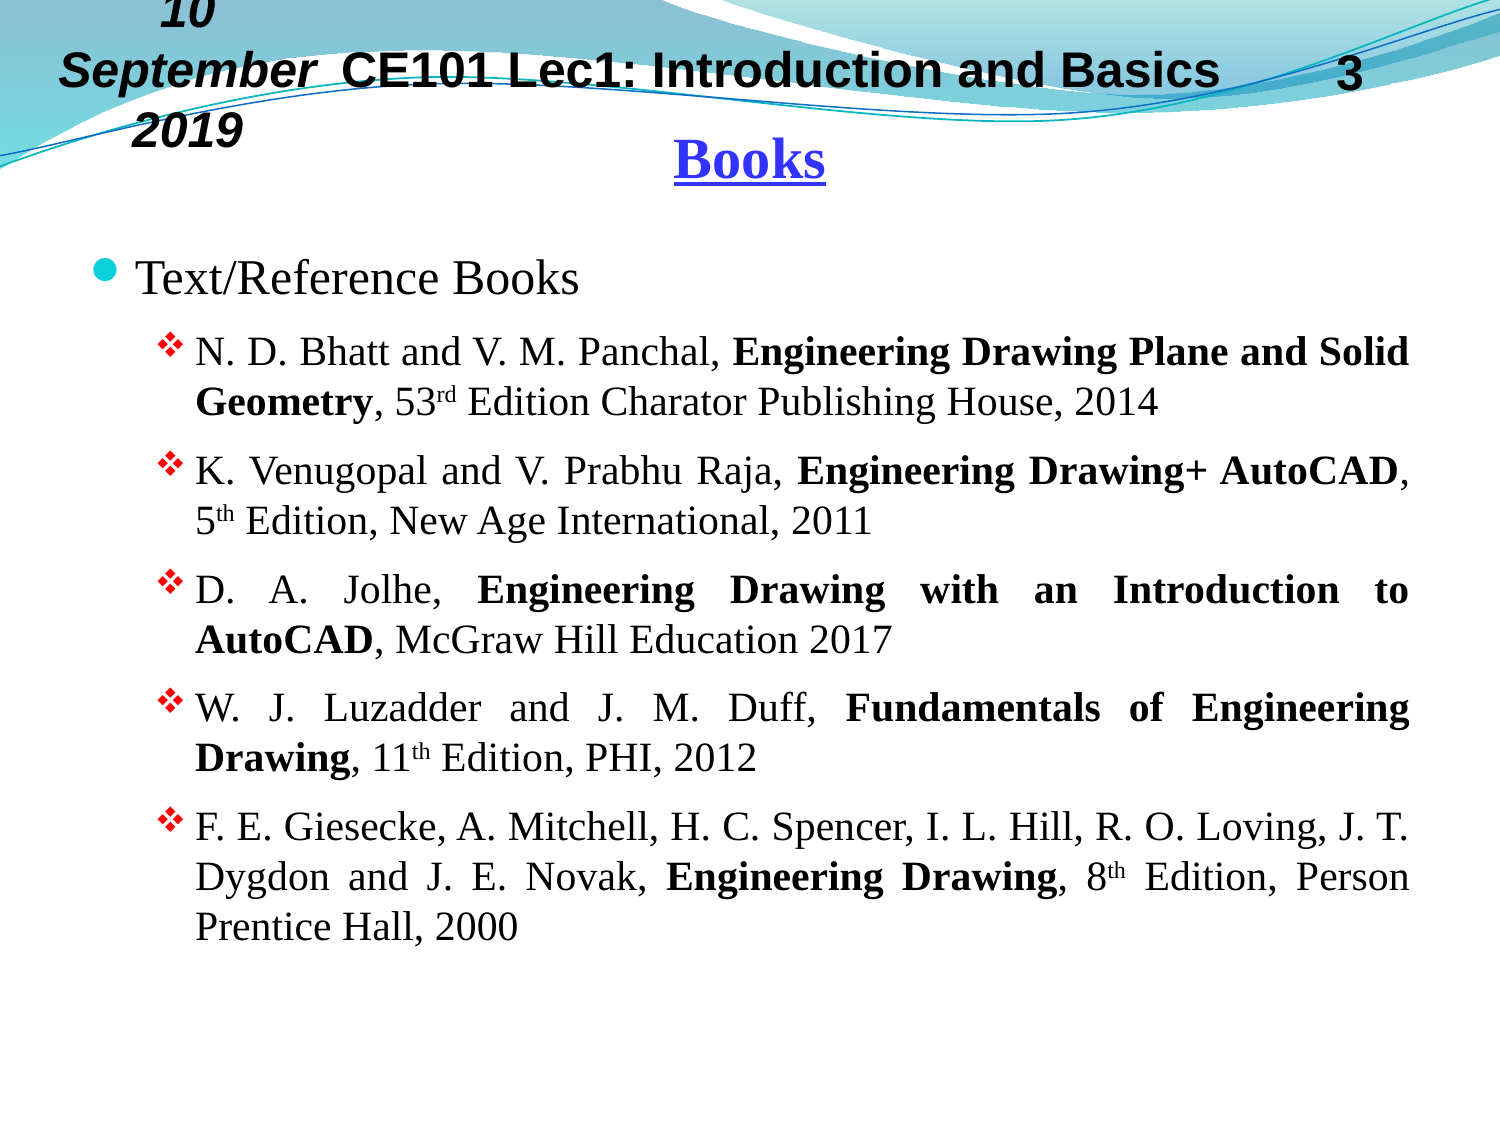

10 September 2019
CE101 Lec1: Introduction and Basics
3
# Books
Text/Reference Books
N. D. Bhatt and V. M. Panchal, Engineering Drawing Plane and Solid Geometry, 53rd Edition Charator Publishing House, 2014
K. Venugopal and V. Prabhu Raja, Engineering Drawing+ AutoCAD, 5th Edition, New Age International, 2011
D. A. Jolhe, Engineering Drawing with an Introduction to AutoCAD, McGraw Hill Education 2017
W. J. Luzadder and J. M. Duff, Fundamentals of Engineering Drawing, 11th Edition, PHI, 2012
F. E. Giesecke, A. Mitchell, H. C. Spencer, I. L. Hill, R. O. Loving, J. T. Dygdon and J. E. Novak, Engineering Drawing, 8th Edition, Person Prentice Hall, 2000